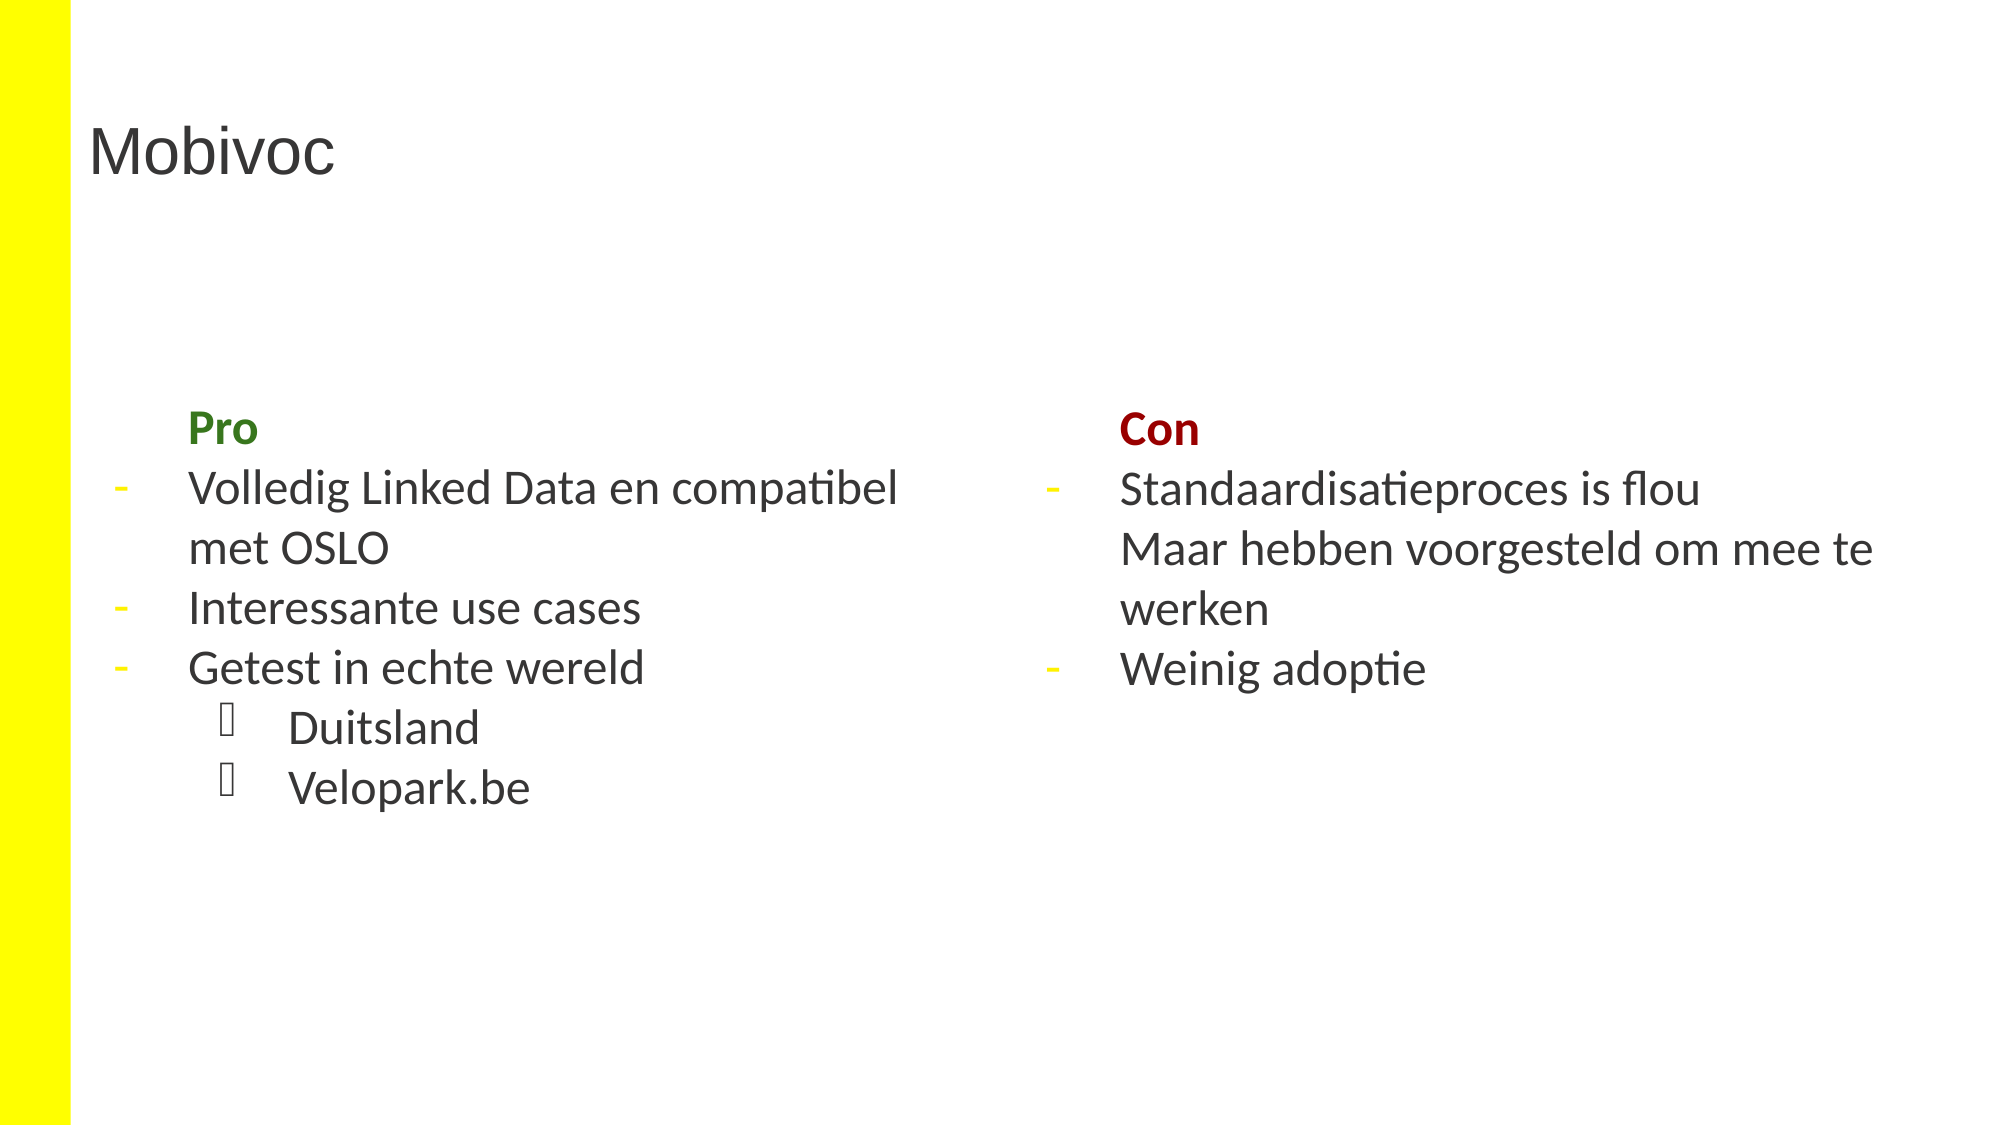

# Mobivoc
Pro
Volledig Linked Data en compatibel met OSLO
Interessante use cases
Getest in echte wereld
Duitsland
Velopark.be
Con
Standaardisatieproces is flou
Maar hebben voorgesteld om mee te werken
Weinig adoptie